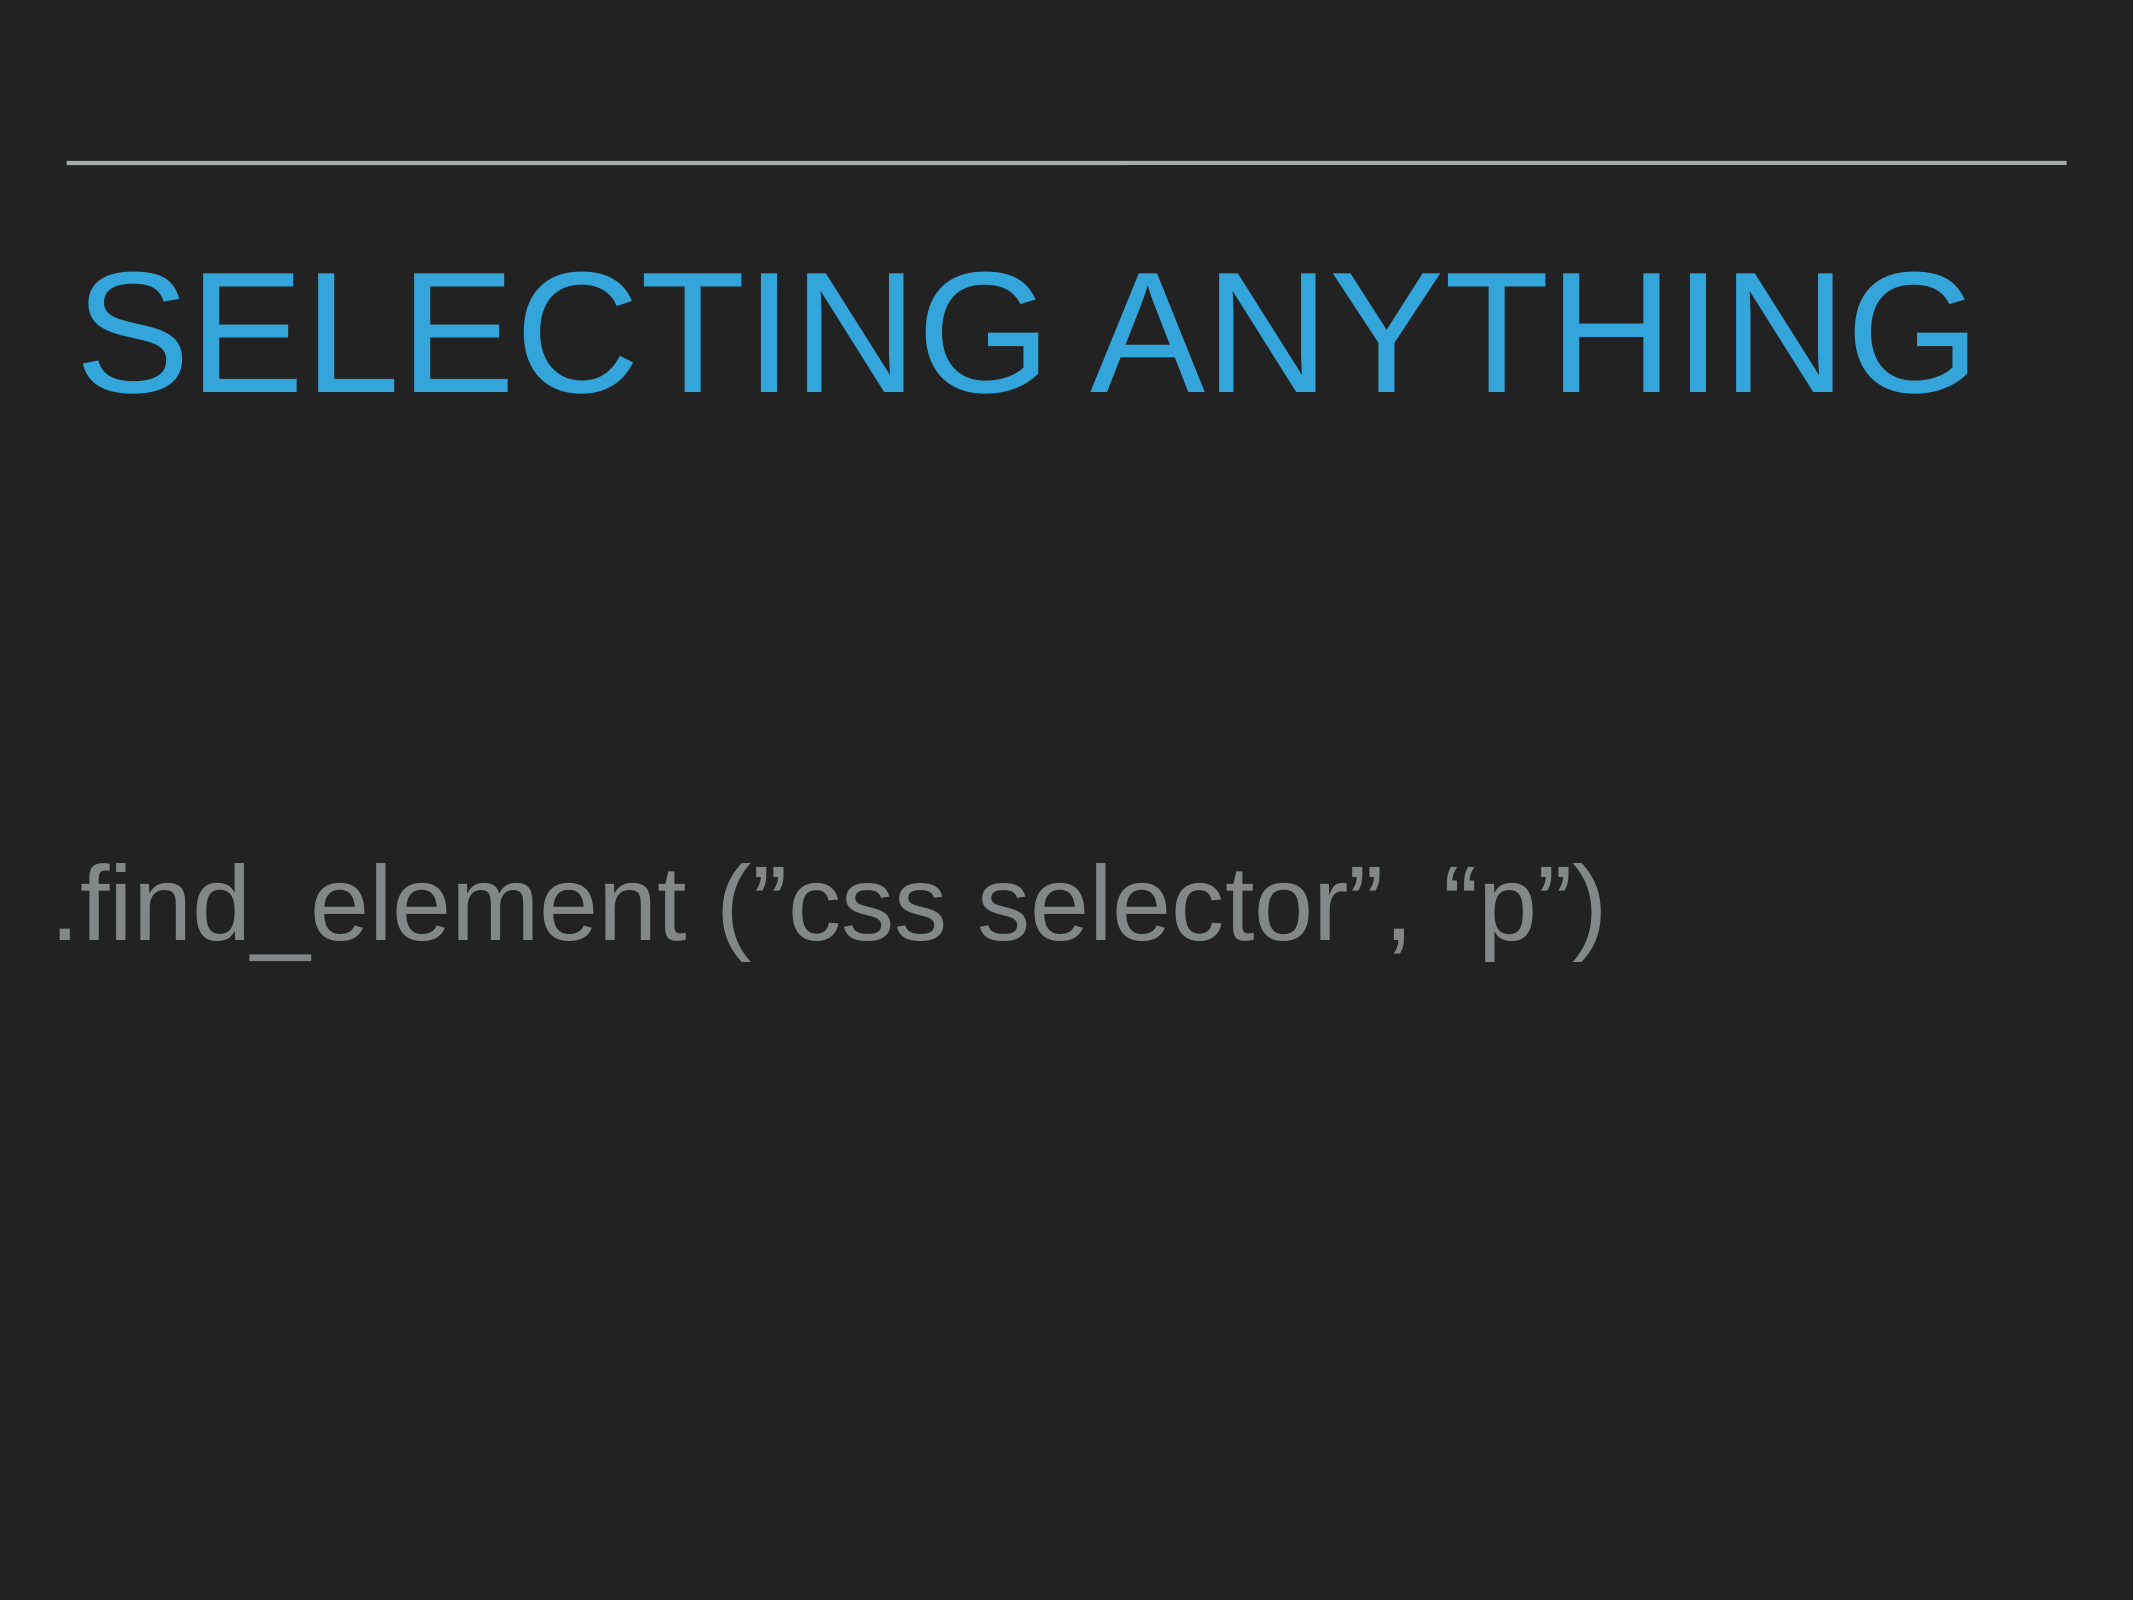

# Selecting anything
.find_element (”css selector”, “p”)